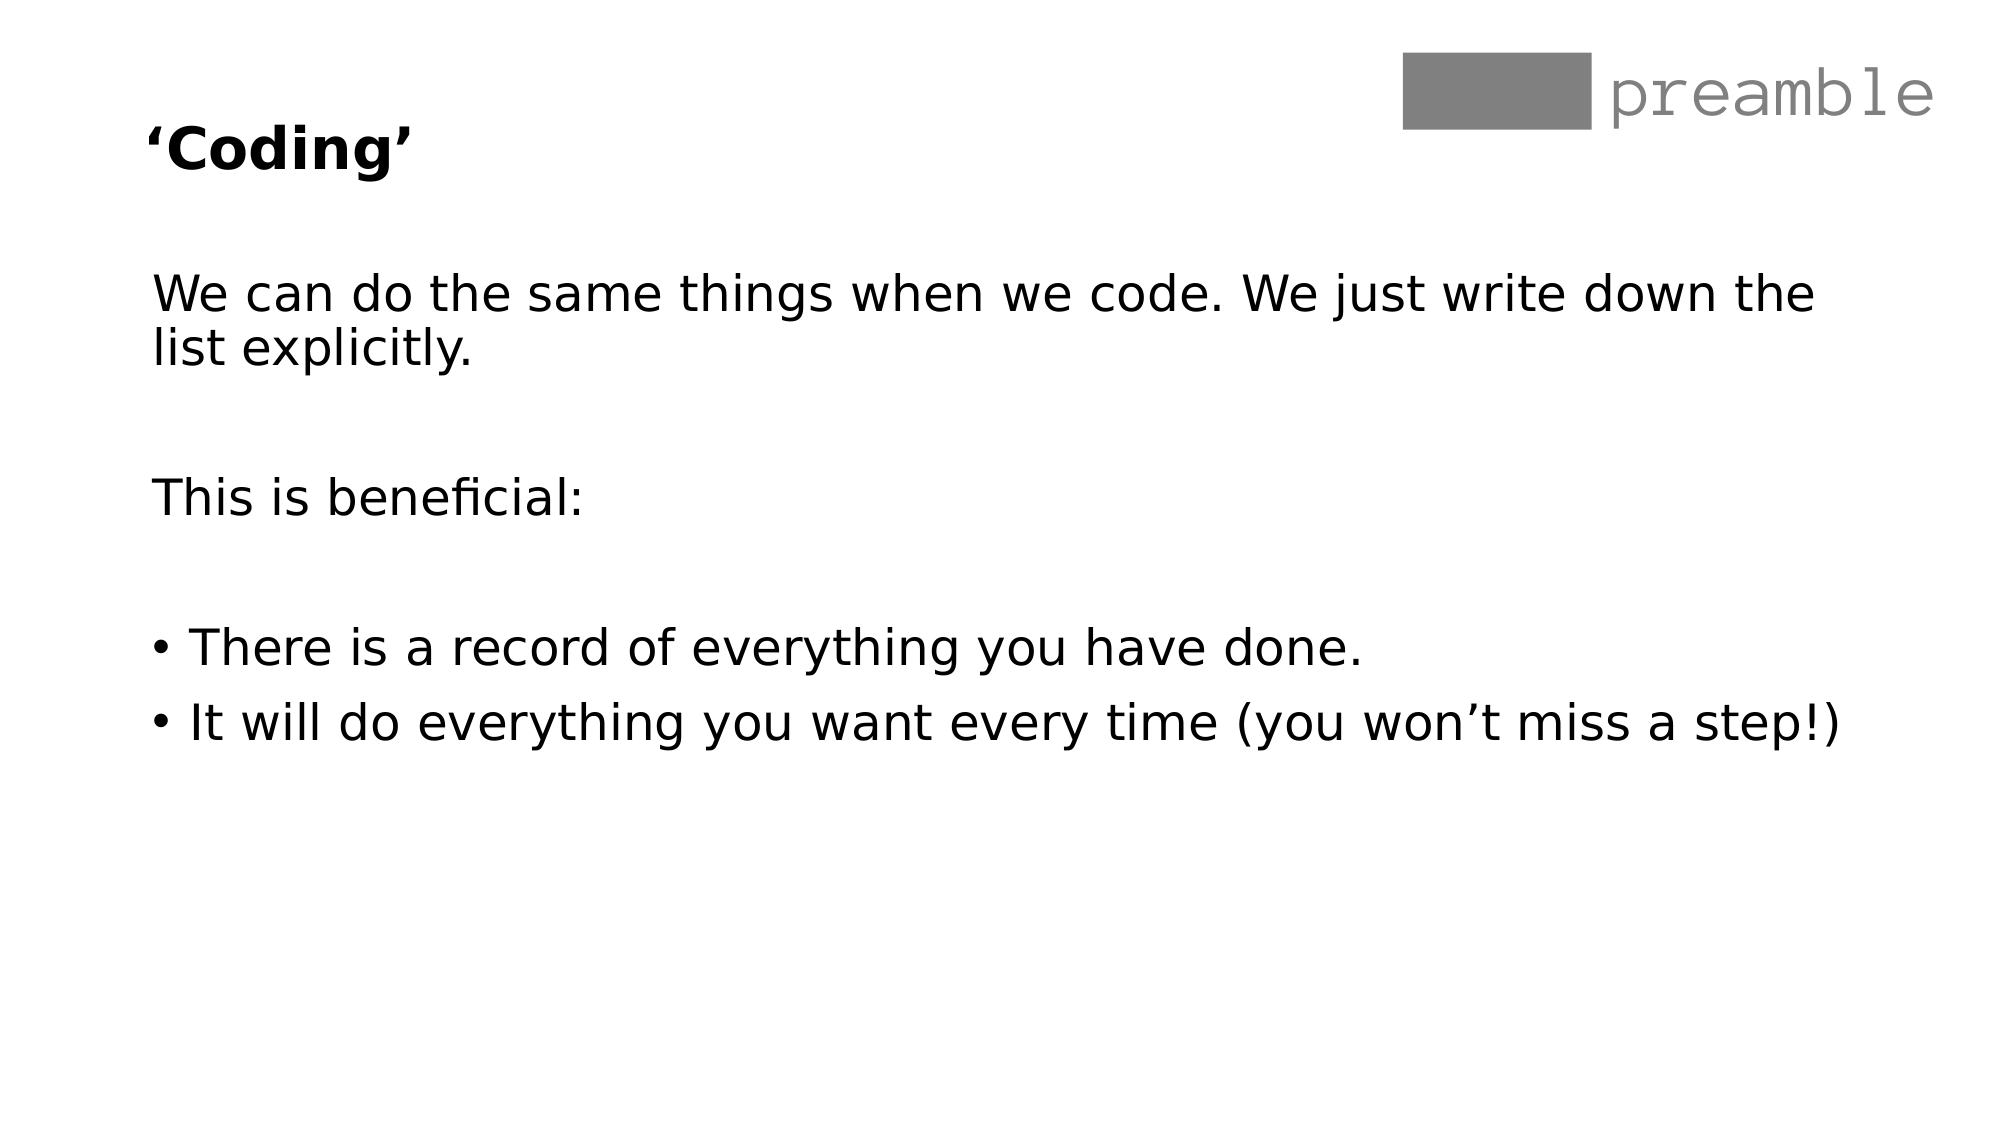

preamble

‘Coding’
We can do the same things when we code. We just write down the list explicitly.

This is beneficial:

There is a record of everything you have done.
It will do everything you want every time (you won’t miss a step!)